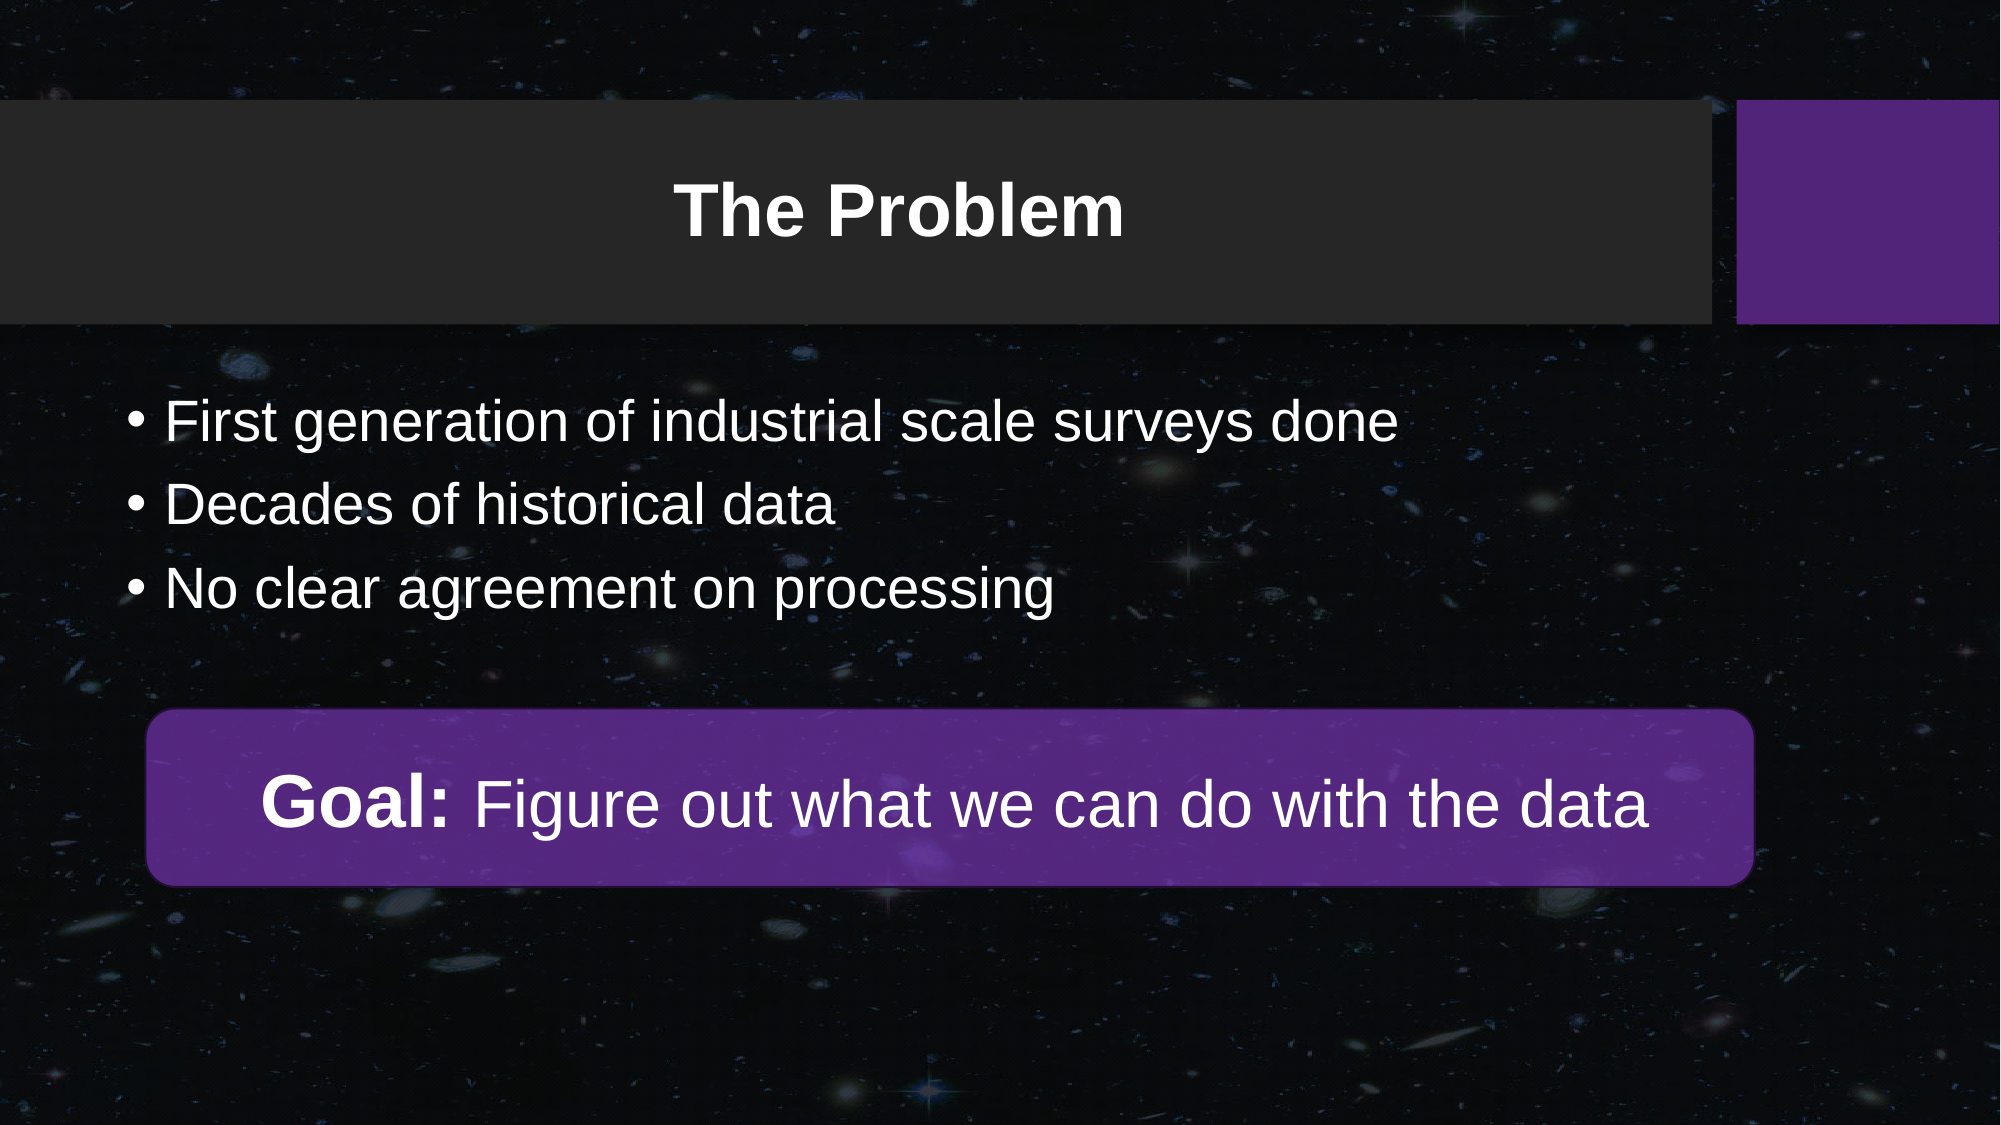

# The Problem
First generation of industrial scale surveys done
Decades of historical data
No clear agreement on processing

Goal: Figure out what we can do with the data